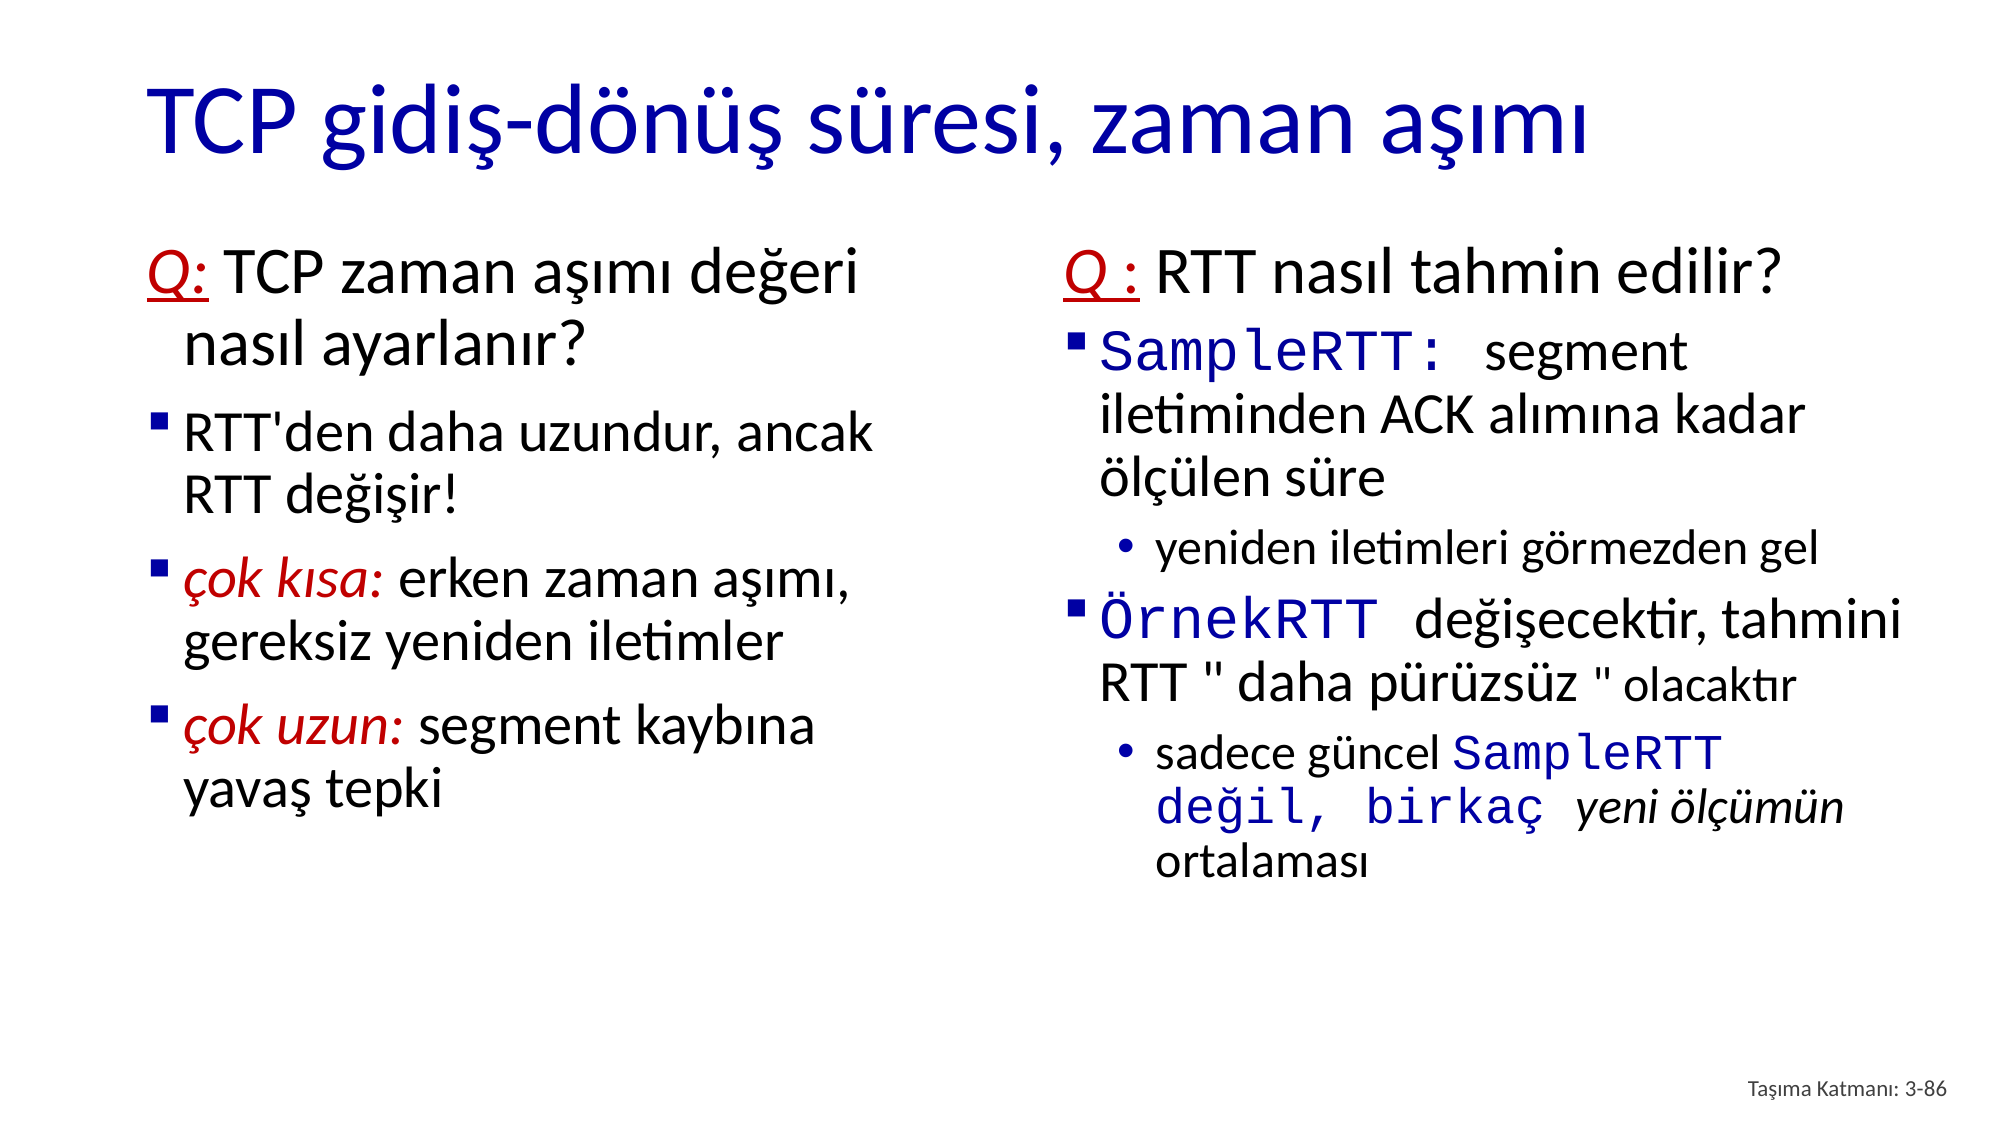

# TCP gidiş-dönüş süresi, zaman aşımı
Q: TCP zaman aşımı değeri nasıl ayarlanır?
RTT'den daha uzundur, ancak RTT değişir!
çok kısa: erken zaman aşımı, gereksiz yeniden iletimler
çok uzun: segment kaybına yavaş tepki
Q : RTT nasıl tahmin edilir?
SampleRTT: segment iletiminden ACK alımına kadar ölçülen süre
yeniden iletimleri görmezden gel
ÖrnekRTT değişecektir, tahmini RTT " daha pürüzsüz " olacaktır
sadece güncel SampleRTT değil, birkaç yeni ölçümün ortalaması
Taşıma Katmanı: 3-86